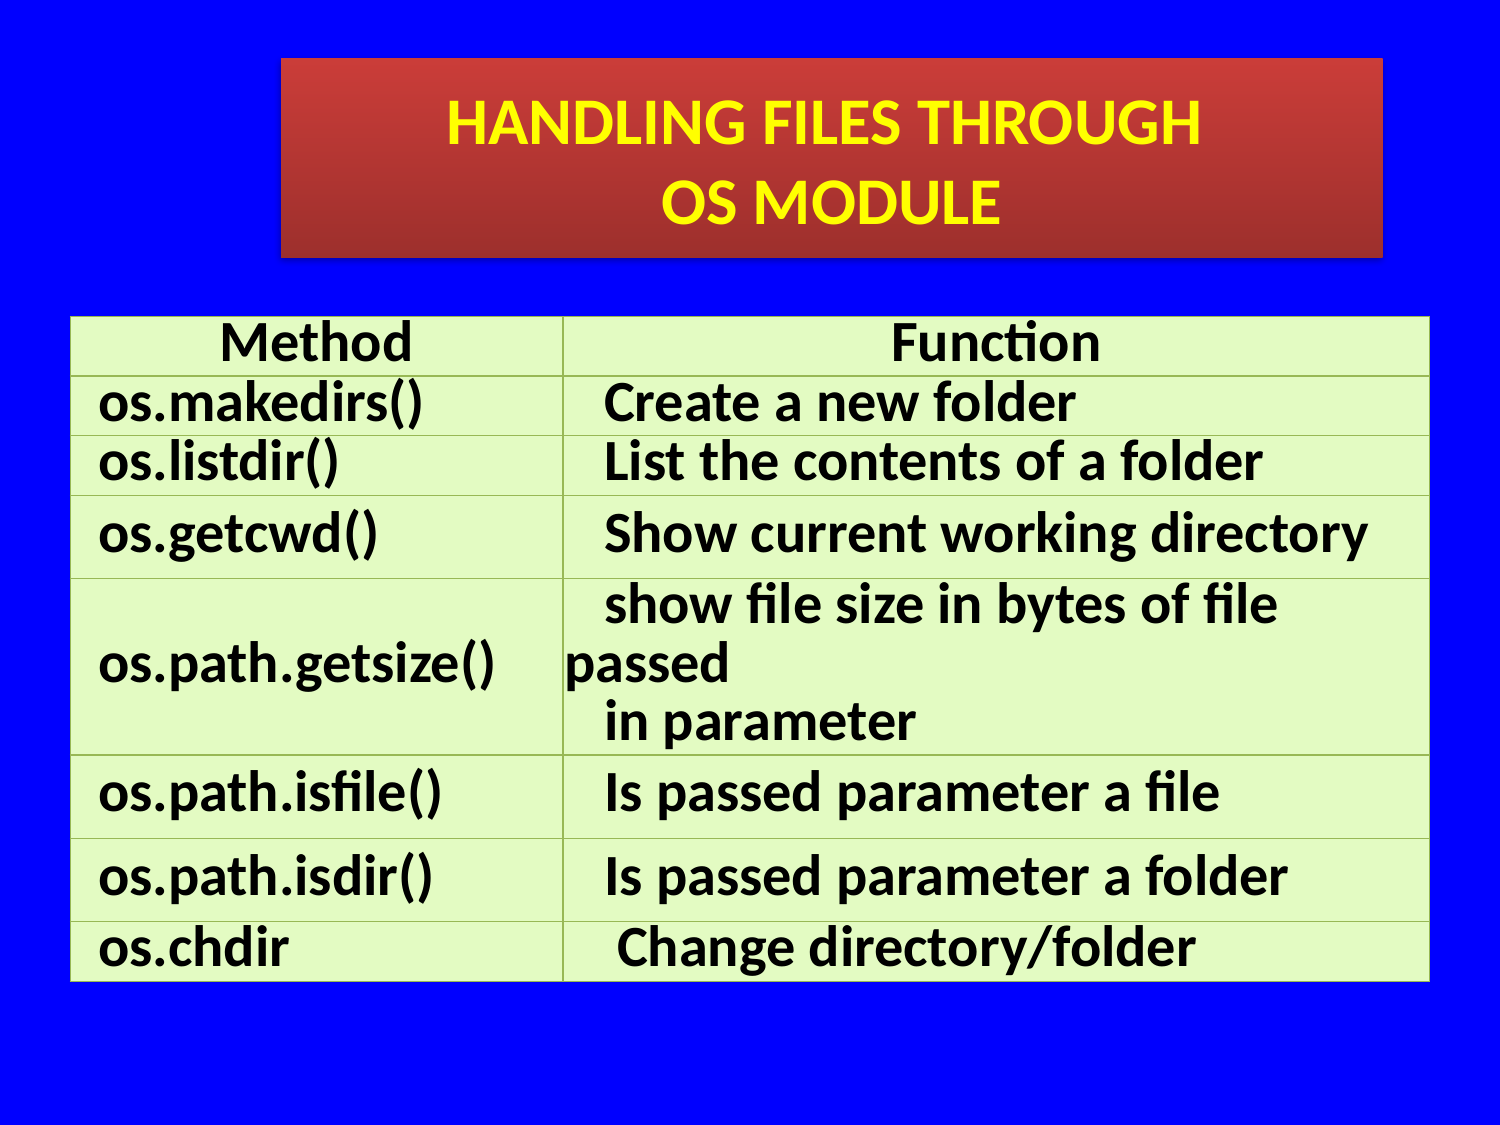

HANDLING FILES THROUGH
OS MODULE
| Method | Function |
| --- | --- |
| os.makedirs() | Create a new folder |
| os.listdir() | List the contents of a folder |
| os.getcwd() | Show current working directory |
| os.path.getsize() | show file size in bytes of file passed in parameter |
| os.path.isfile() | Is passed parameter a file |
| os.path.isdir() | Is passed parameter a folder |
| os.chdir | Change directory/folder |